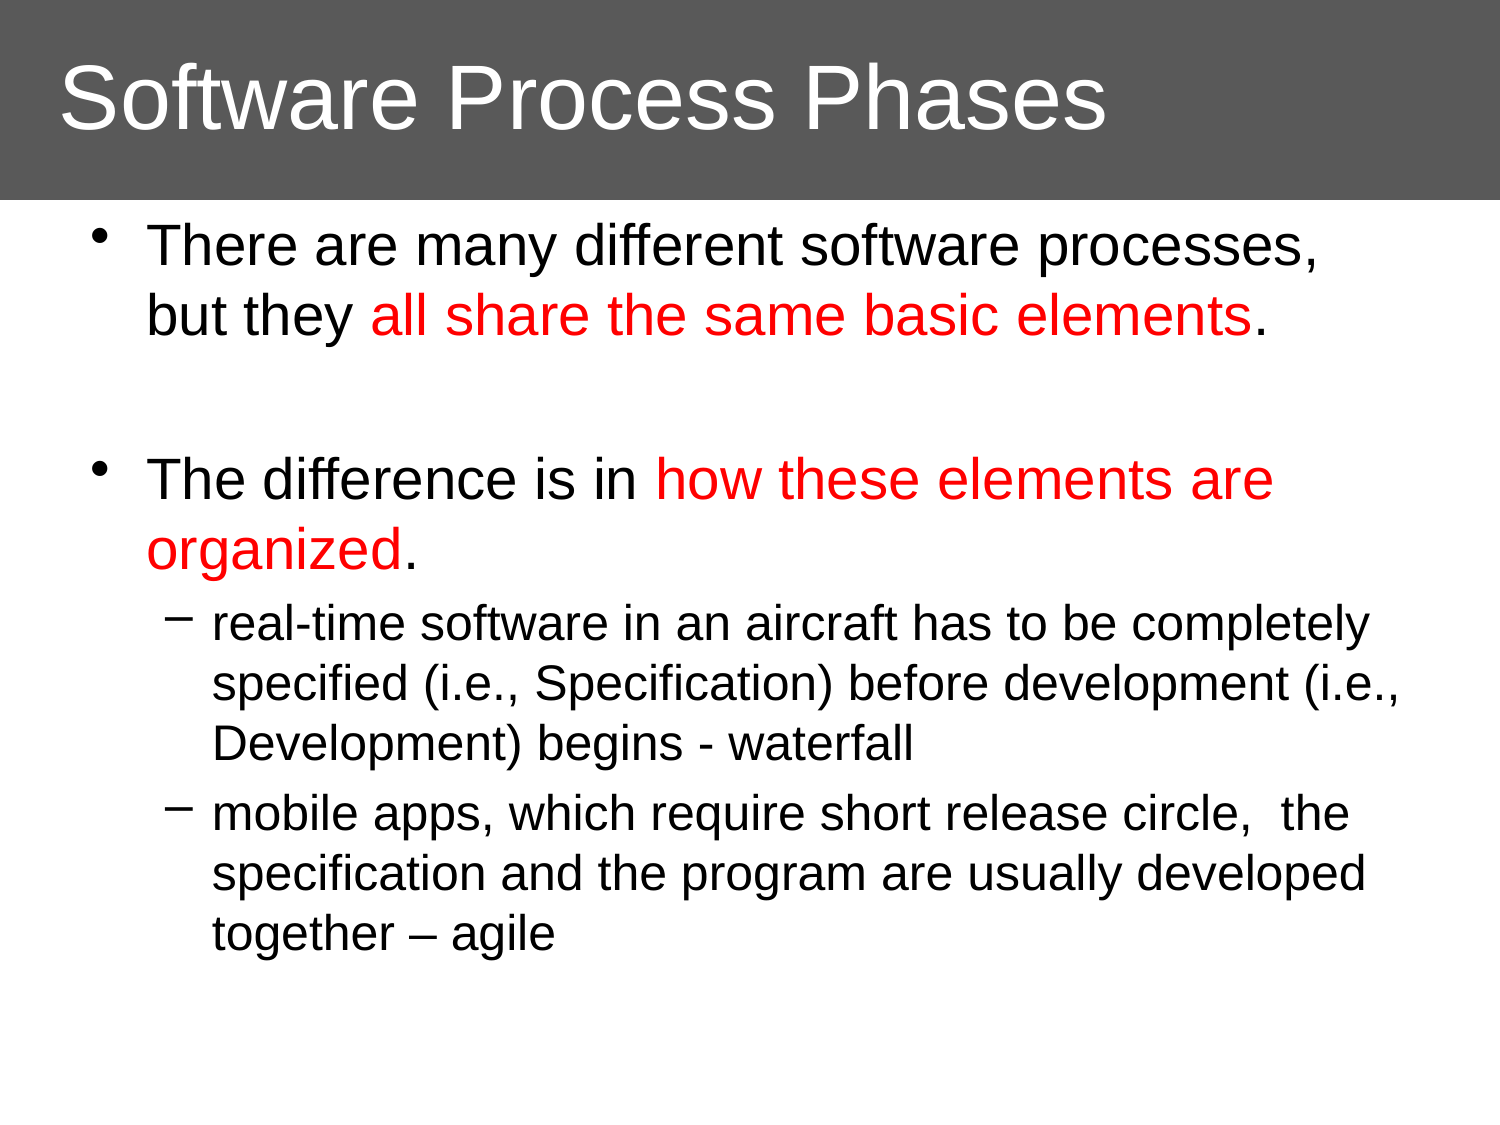

# Software Process Phases
There are many different software processes, but they all share the same basic elements.

The difference is in how these elements are organized.
real-time software in an aircraft has to be completely specified (i.e., Specification) before development (i.e., Development) begins - waterfall
mobile apps, which require short release circle,  the specification and the program are usually developed together – agile